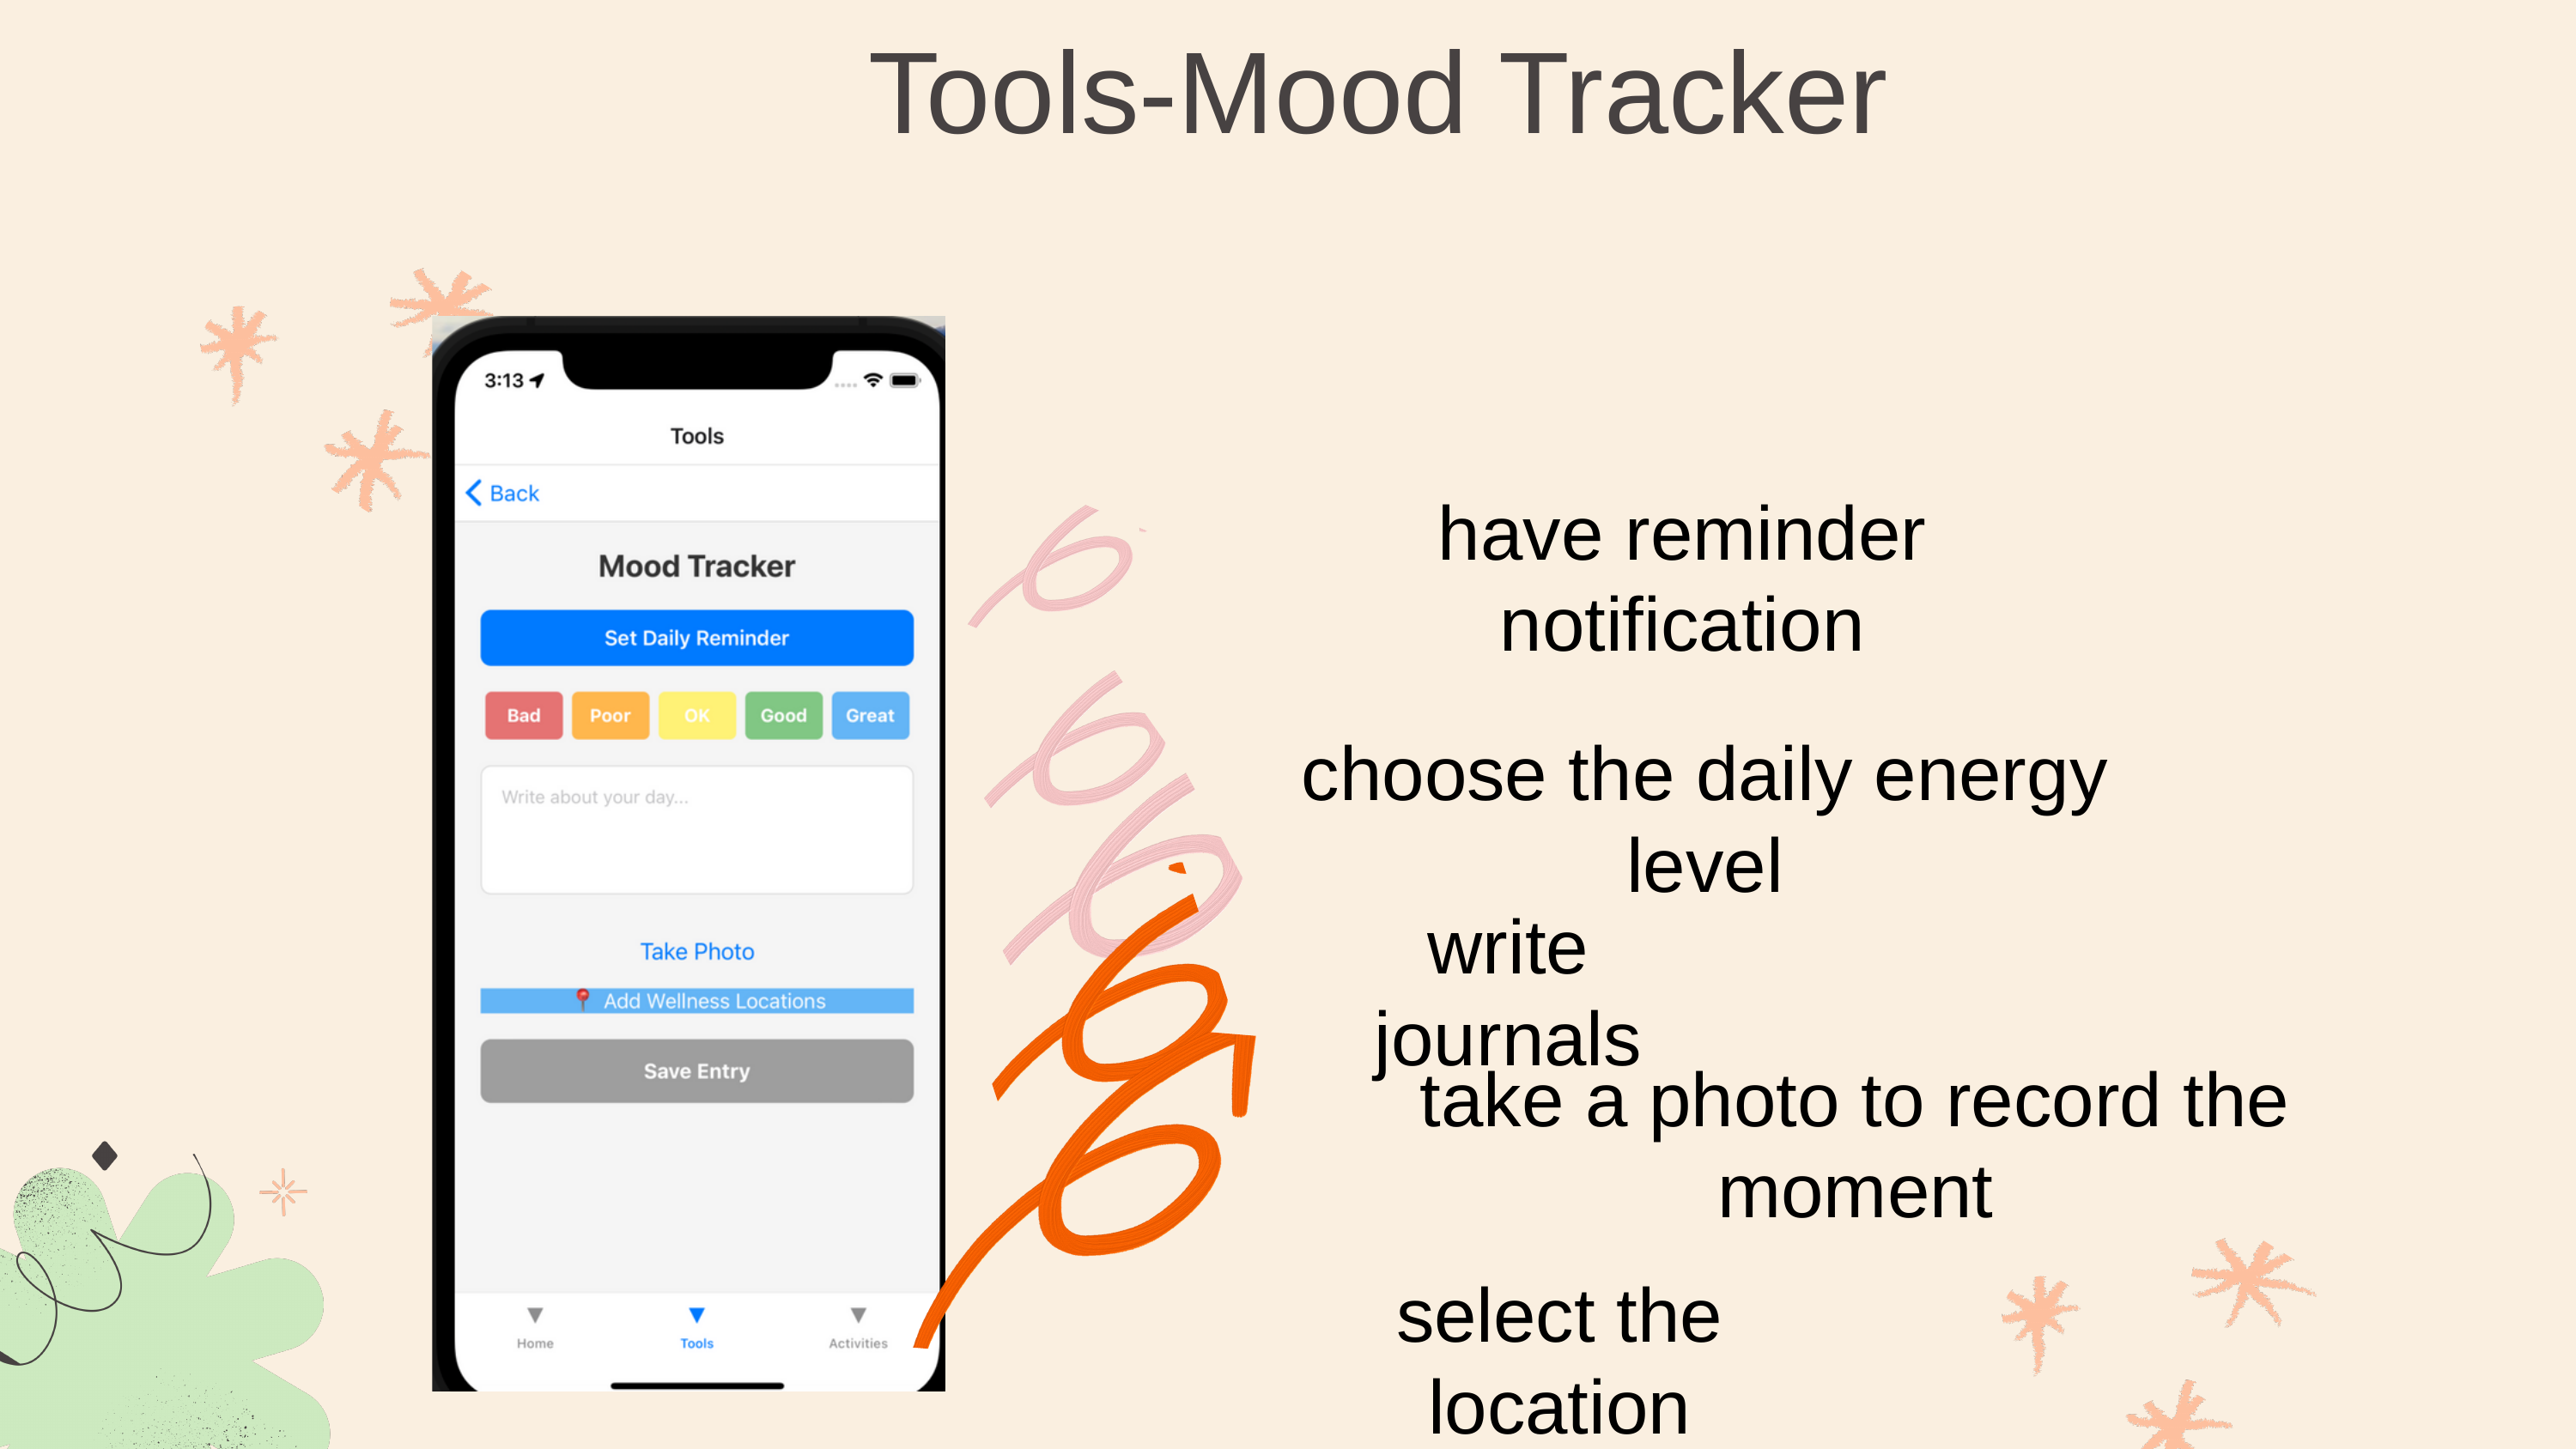

Tools-Mood Tracker

have reminder notification

choose the daily energy level

write journals

take a photo to record the moment

select the location